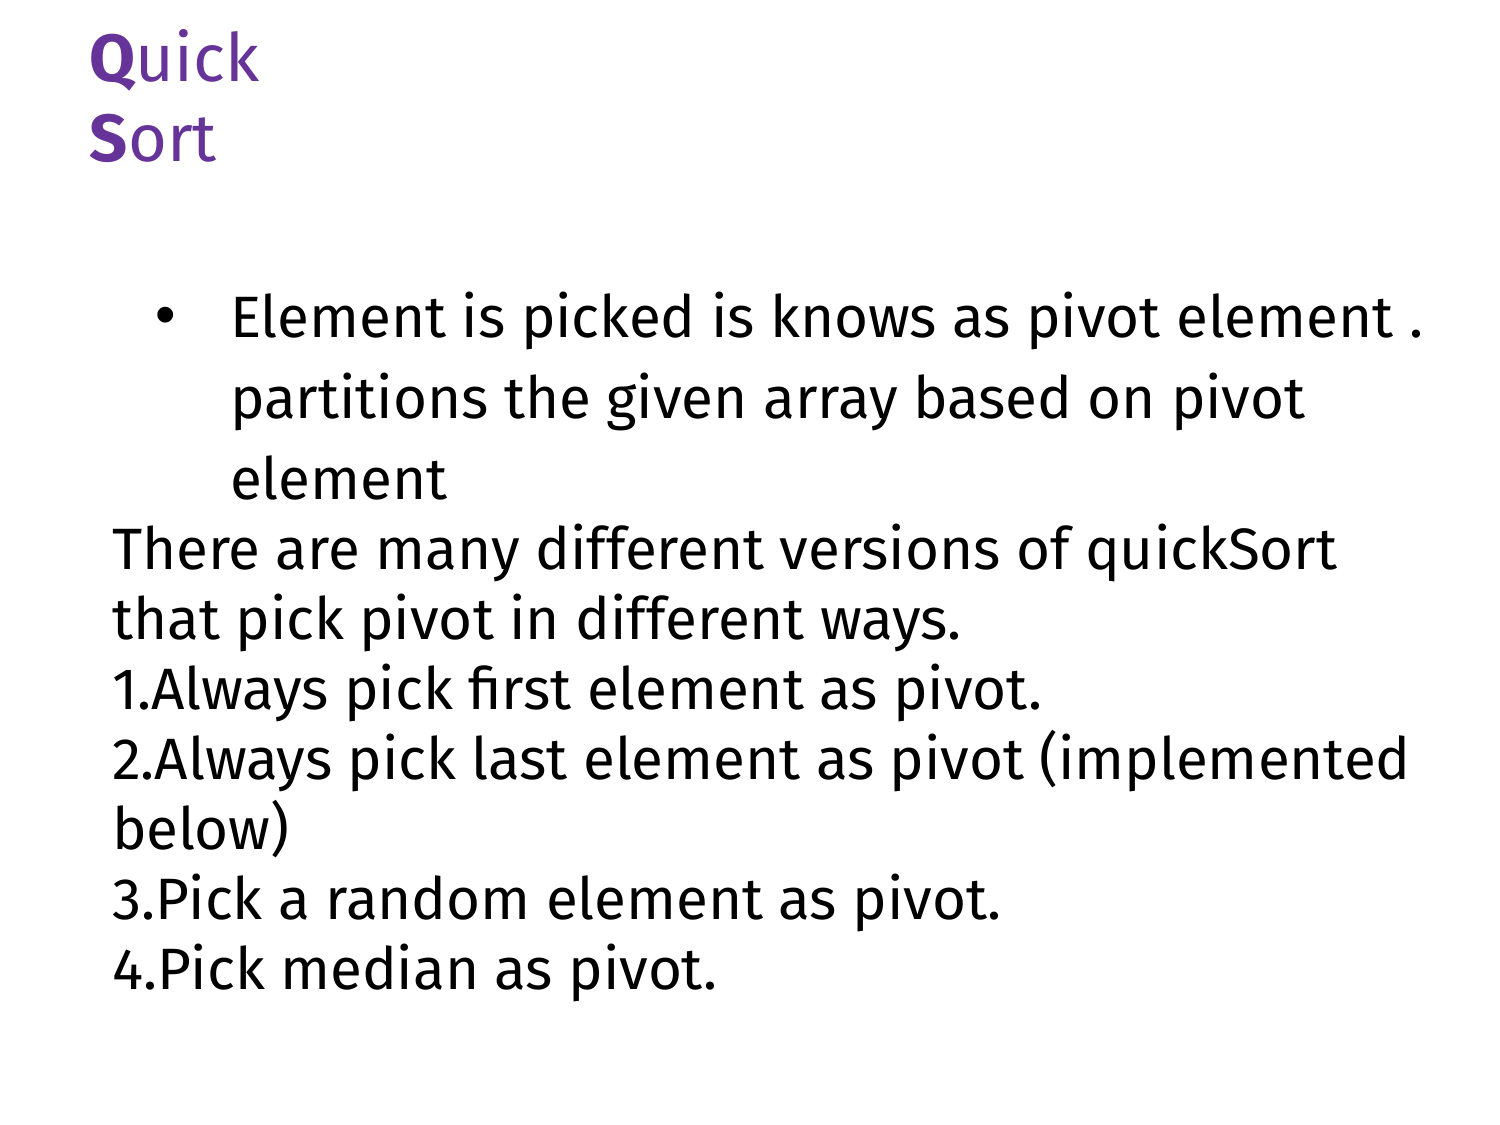

# Quick Sort
Element is picked is knows as pivot element . partitions the given array based on pivot element
There are many different versions of quickSort that pick pivot in different ways.
Always pick first element as pivot.
Always pick last element as pivot (implemented below)
Pick a random element as pivot.
Pick median as pivot.